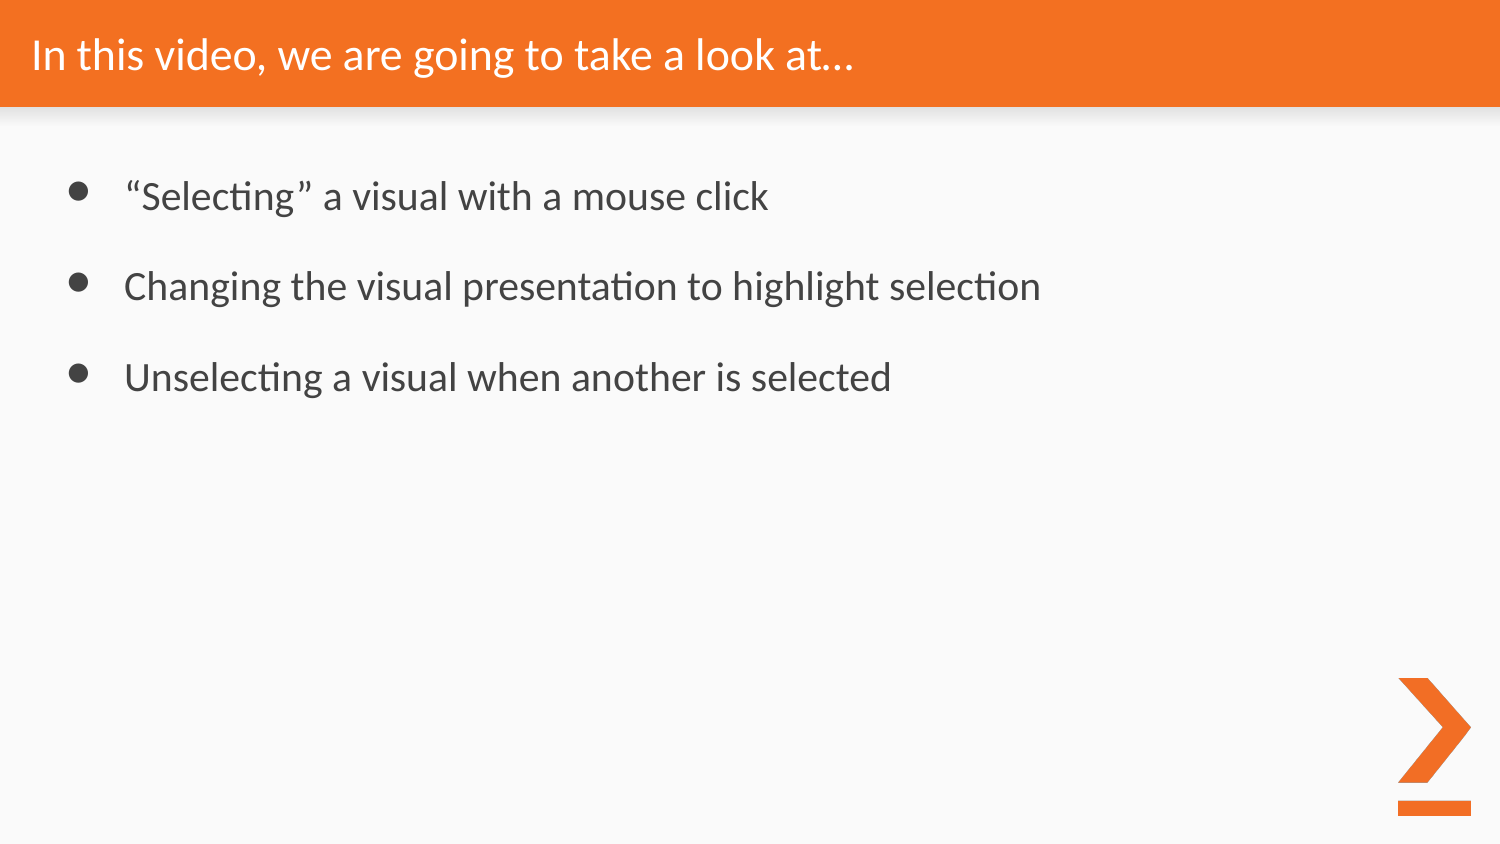

# In this video, we are going to take a look at…
“Selecting” a visual with a mouse click
Changing the visual presentation to highlight selection
Unselecting a visual when another is selected